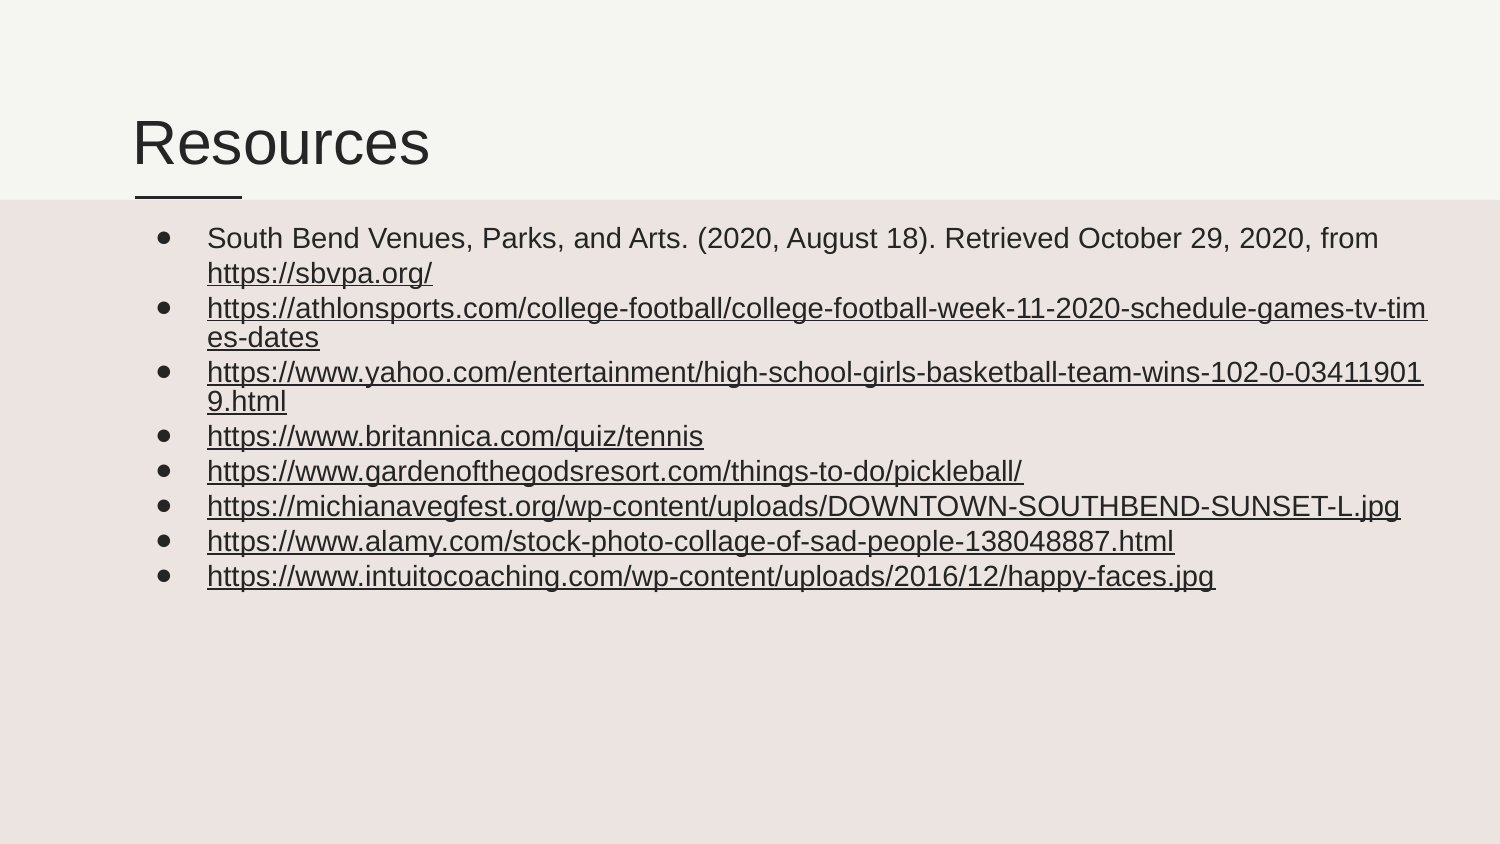

# Resources
South Bend Venues, Parks, and Arts. (2020, August 18). Retrieved October 29, 2020, from https://sbvpa.org/
https://athlonsports.com/college-football/college-football-week-11-2020-schedule-games-tv-times-dates
https://www.yahoo.com/entertainment/high-school-girls-basketball-team-wins-102-0-034119019.html
https://www.britannica.com/quiz/tennis
https://www.gardenofthegodsresort.com/things-to-do/pickleball/
https://michianavegfest.org/wp-content/uploads/DOWNTOWN-SOUTHBEND-SUNSET-L.jpg
https://www.alamy.com/stock-photo-collage-of-sad-people-138048887.html
https://www.intuitocoaching.com/wp-content/uploads/2016/12/happy-faces.jpg